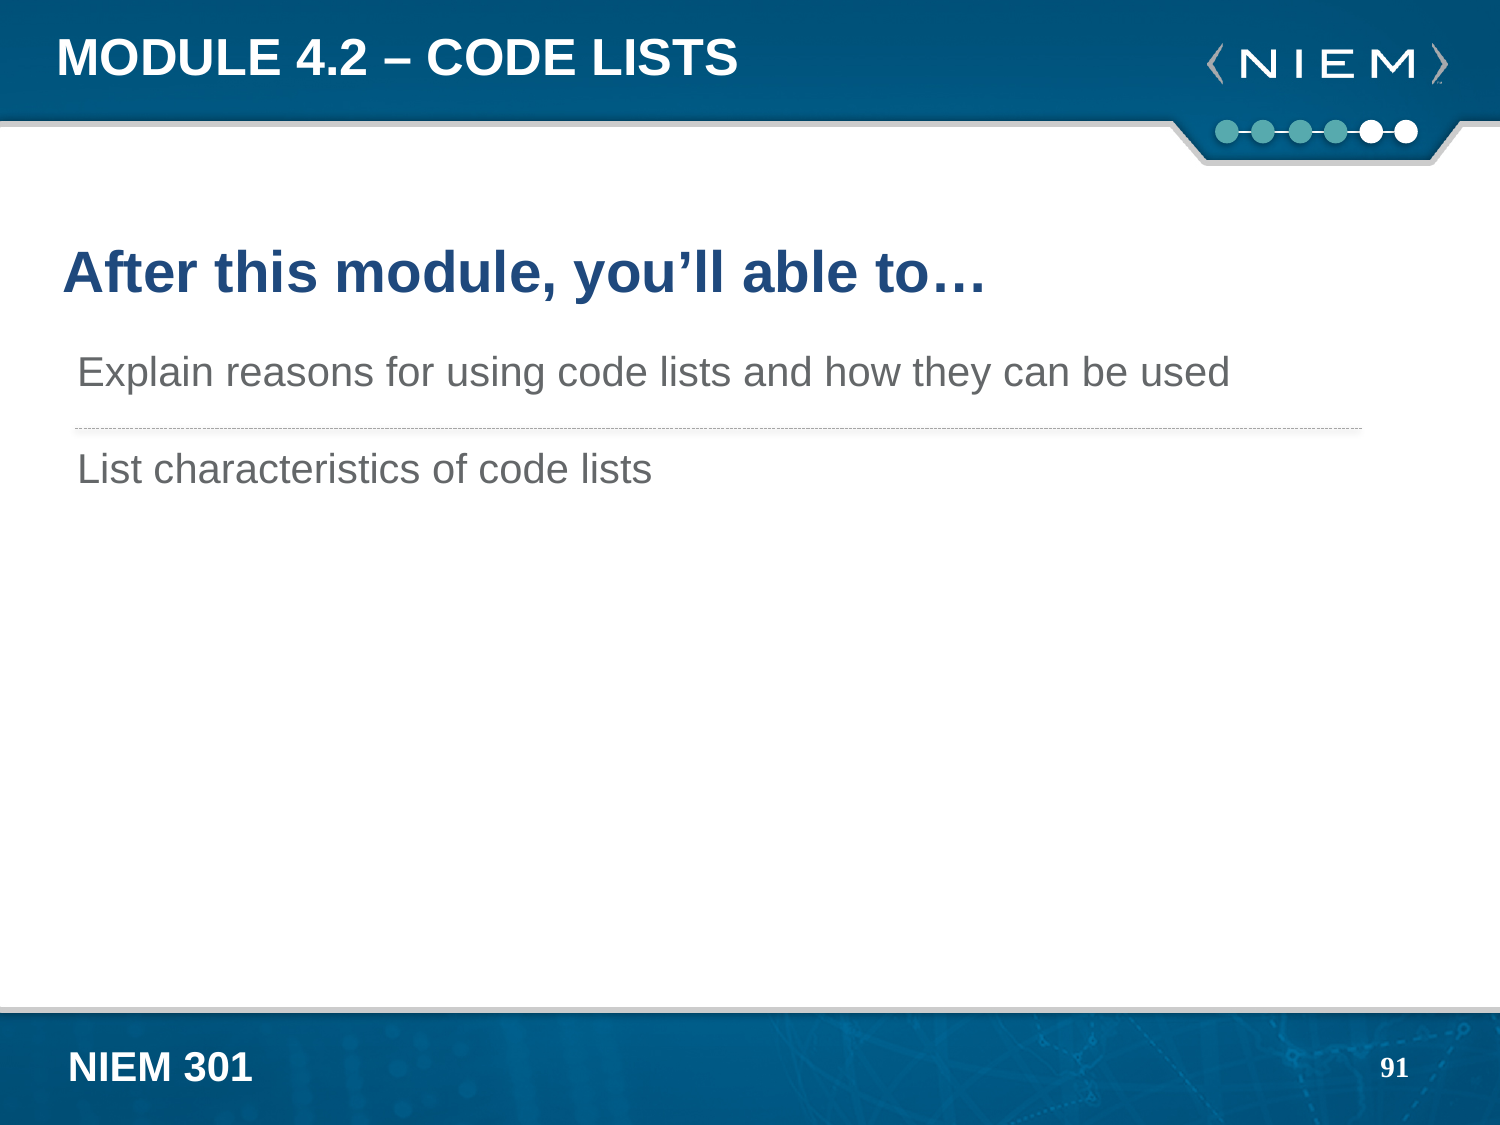

# Module 4.2 – Code Lists

After this module, you’ll able to…
Explain reasons for using code lists and how they can be used
List characteristics of code lists
91